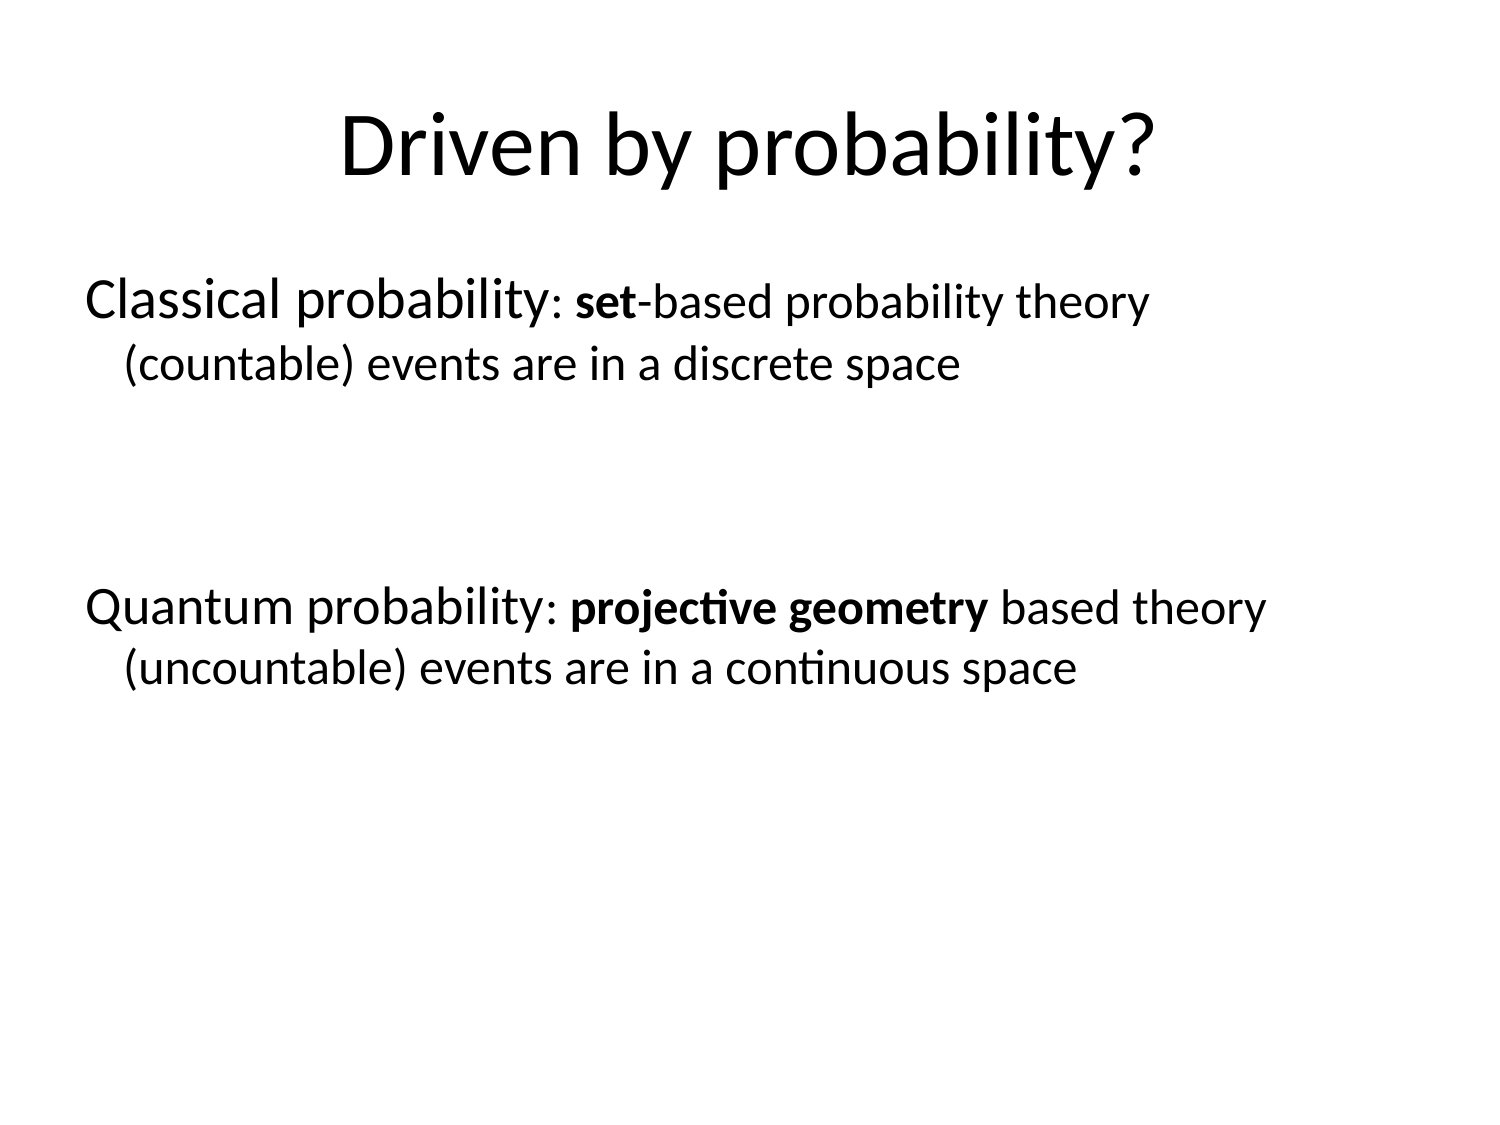

# Driven by probability?
Classical probability: set-based probability theory
(countable) events are in a discrete space

Quantum probability: projective geometry based theory
(uncountable) events are in a continuous space

27